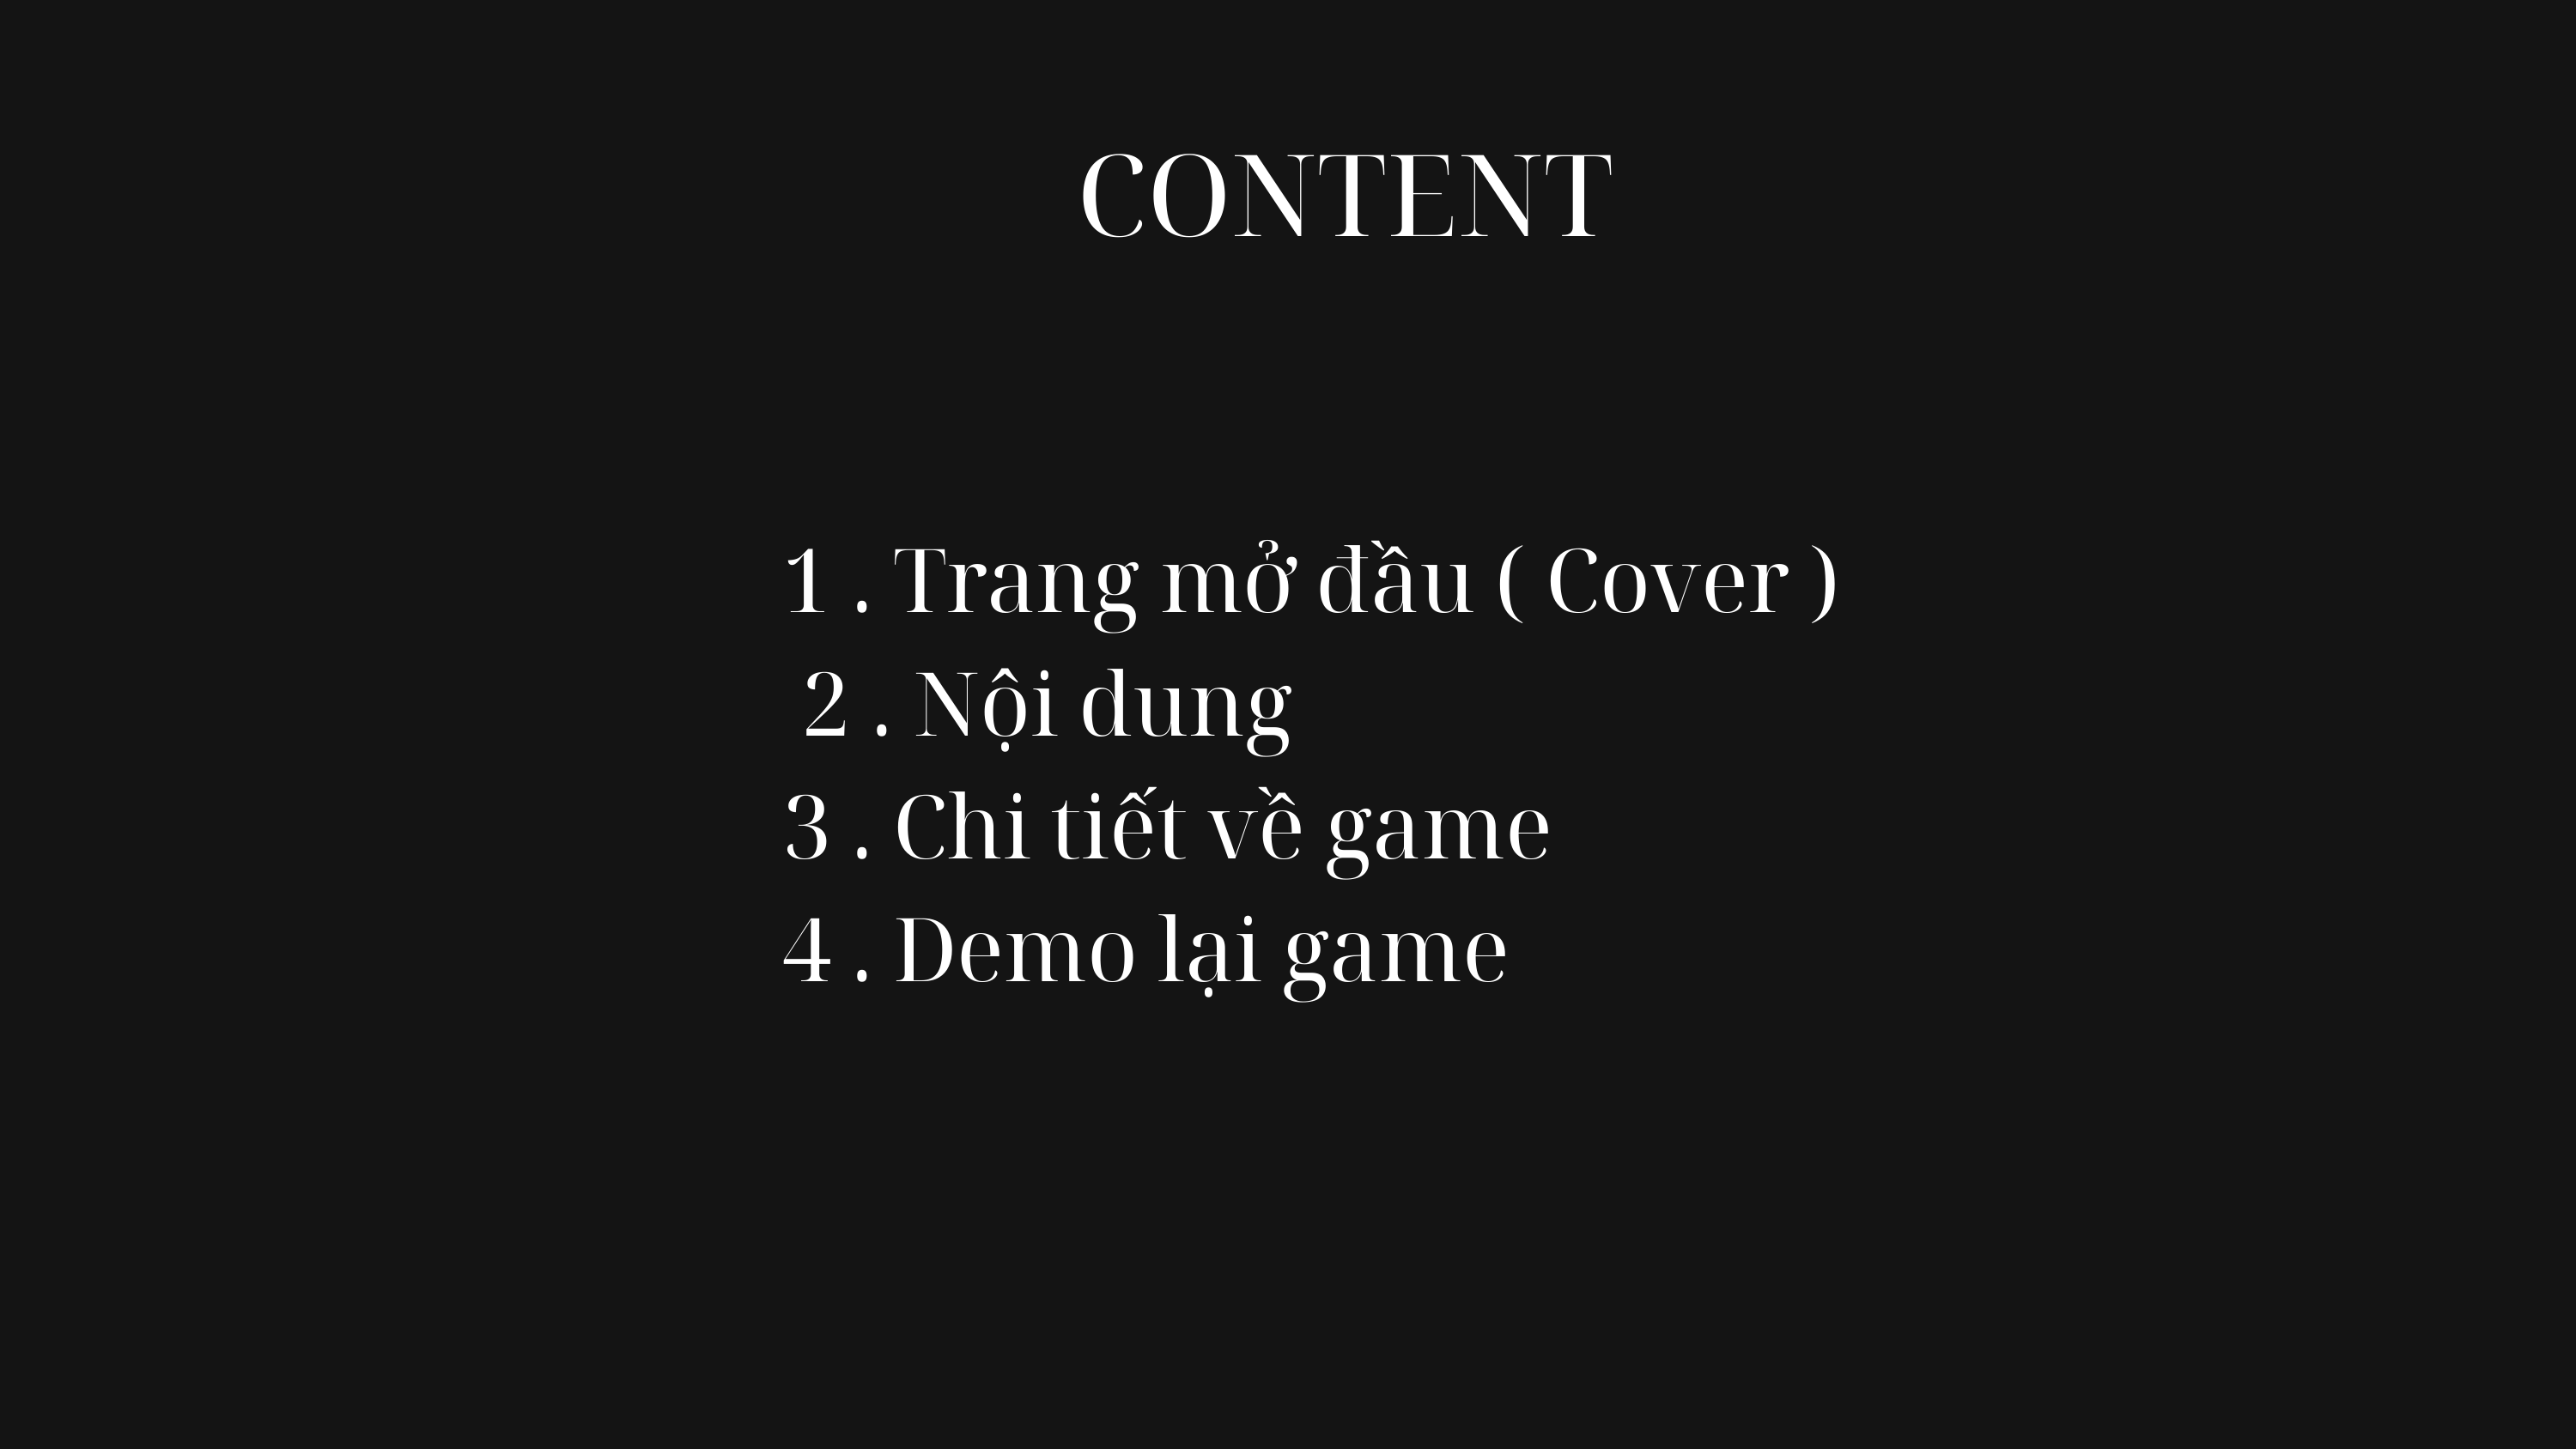

CONTENT
1 . Trang mở đầu ( Cover )
 2 . Nội dung
3 . Chi tiết về game
4 . Demo lại game